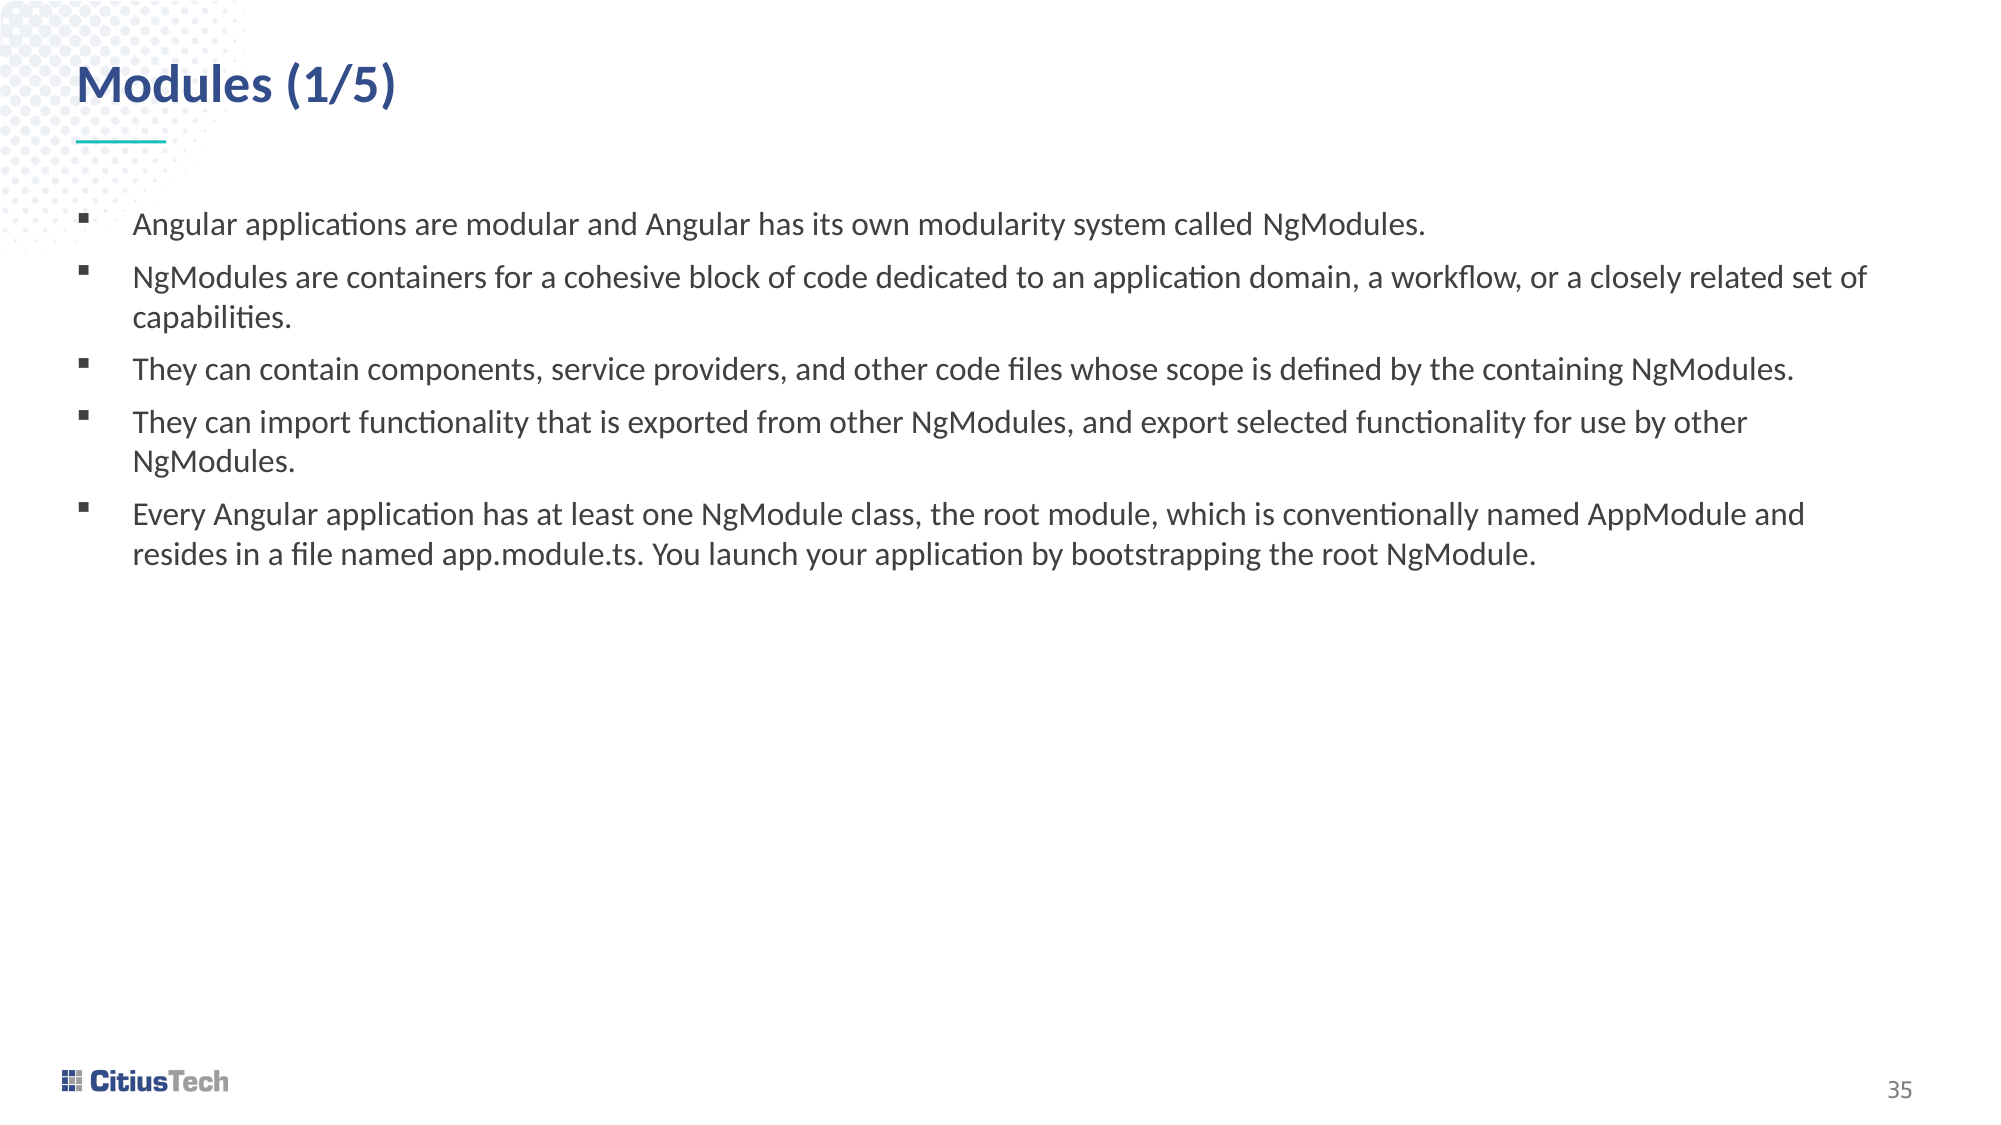

# Modules (1/5)
Angular applications are modular and Angular has its own modularity system called NgModules.
NgModules are containers for a cohesive block of code dedicated to an application domain, a workflow, or a closely related set of capabilities.
They can contain components, service providers, and other code files whose scope is defined by the containing NgModules.
They can import functionality that is exported from other NgModules, and export selected functionality for use by other NgModules.
Every Angular application has at least one NgModule class, the root module, which is conventionally named AppModule and resides in a file named app.module.ts. You launch your application by bootstrapping the root NgModule.